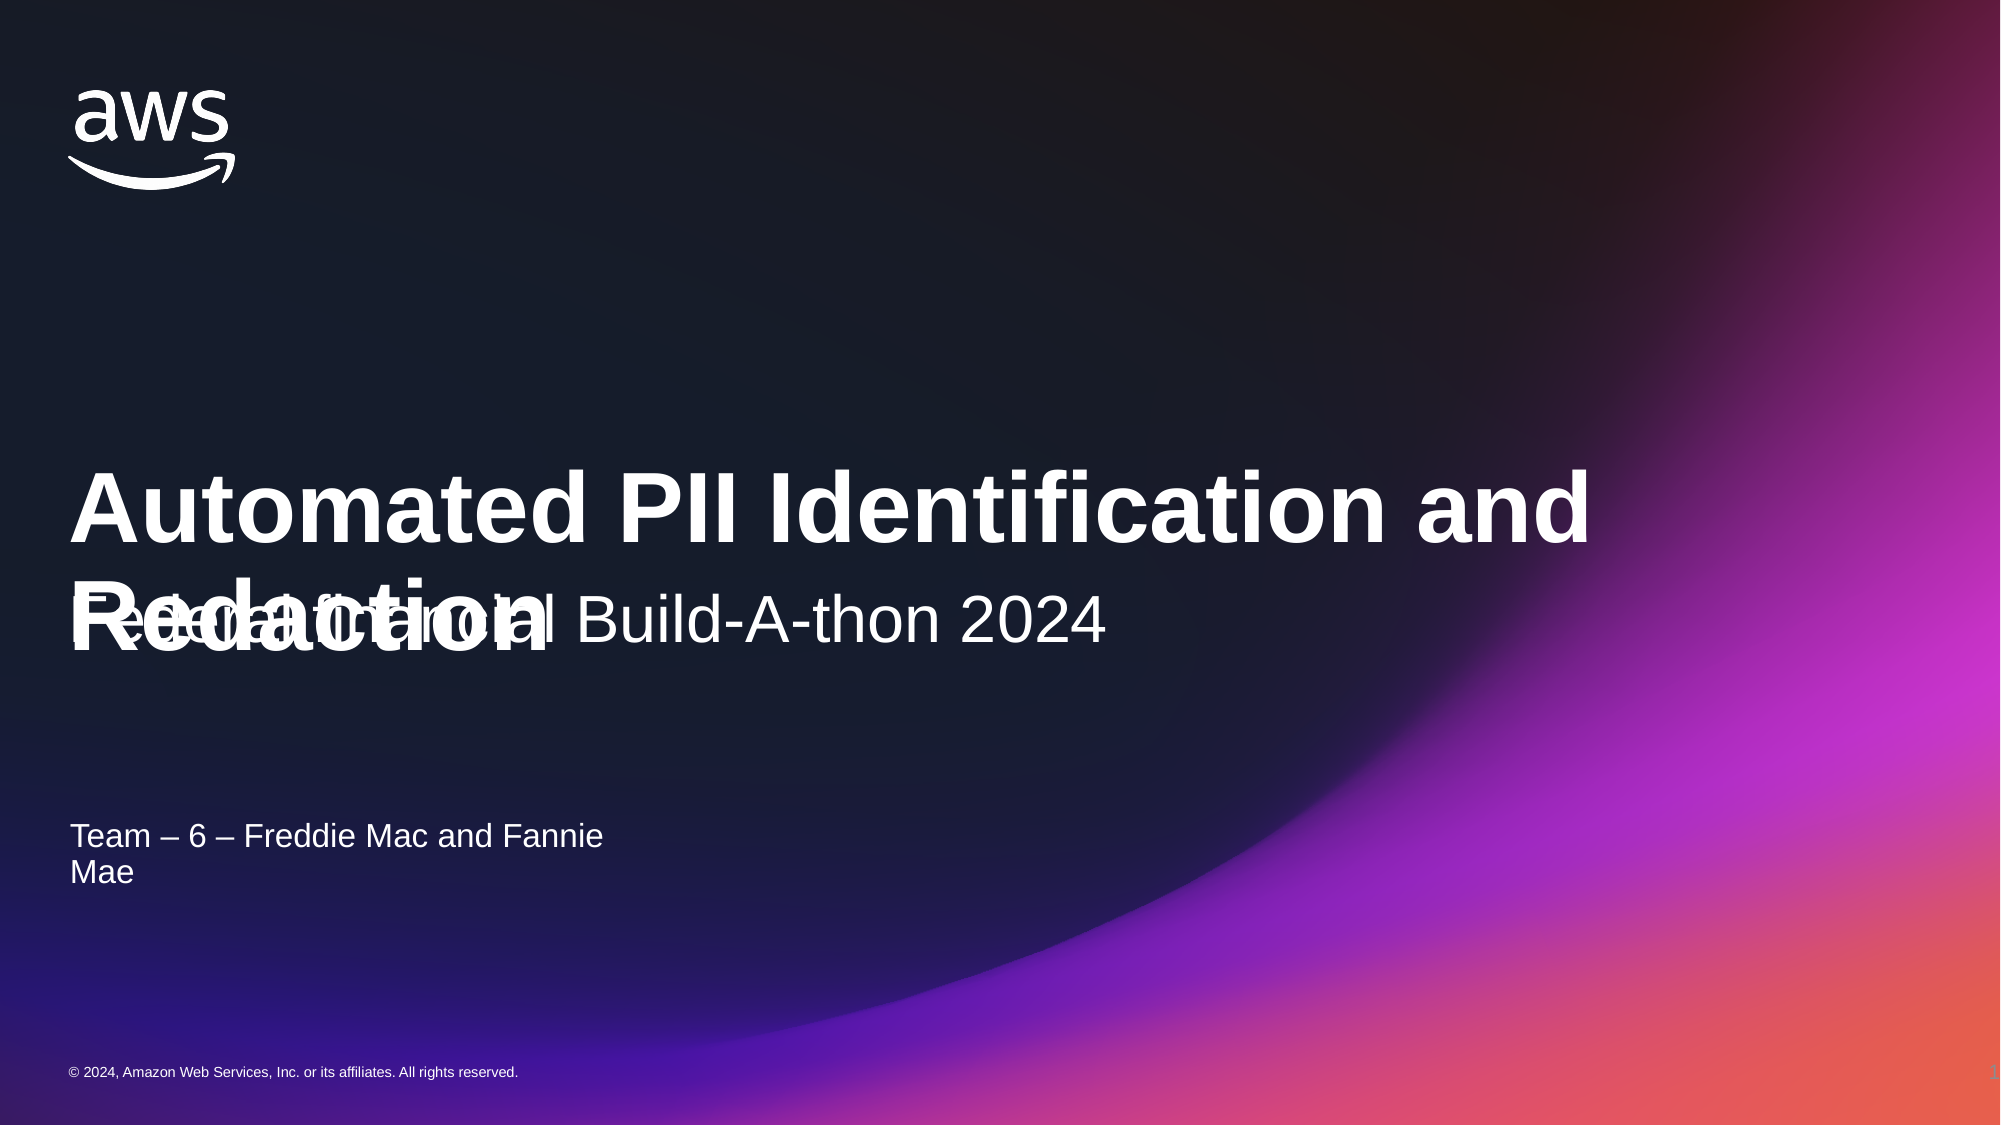

# Automated PII Identification and Redaction
Federal financial Build-A-thon 2024

Team – 6 – Freddie Mac and Fannie Mae
1